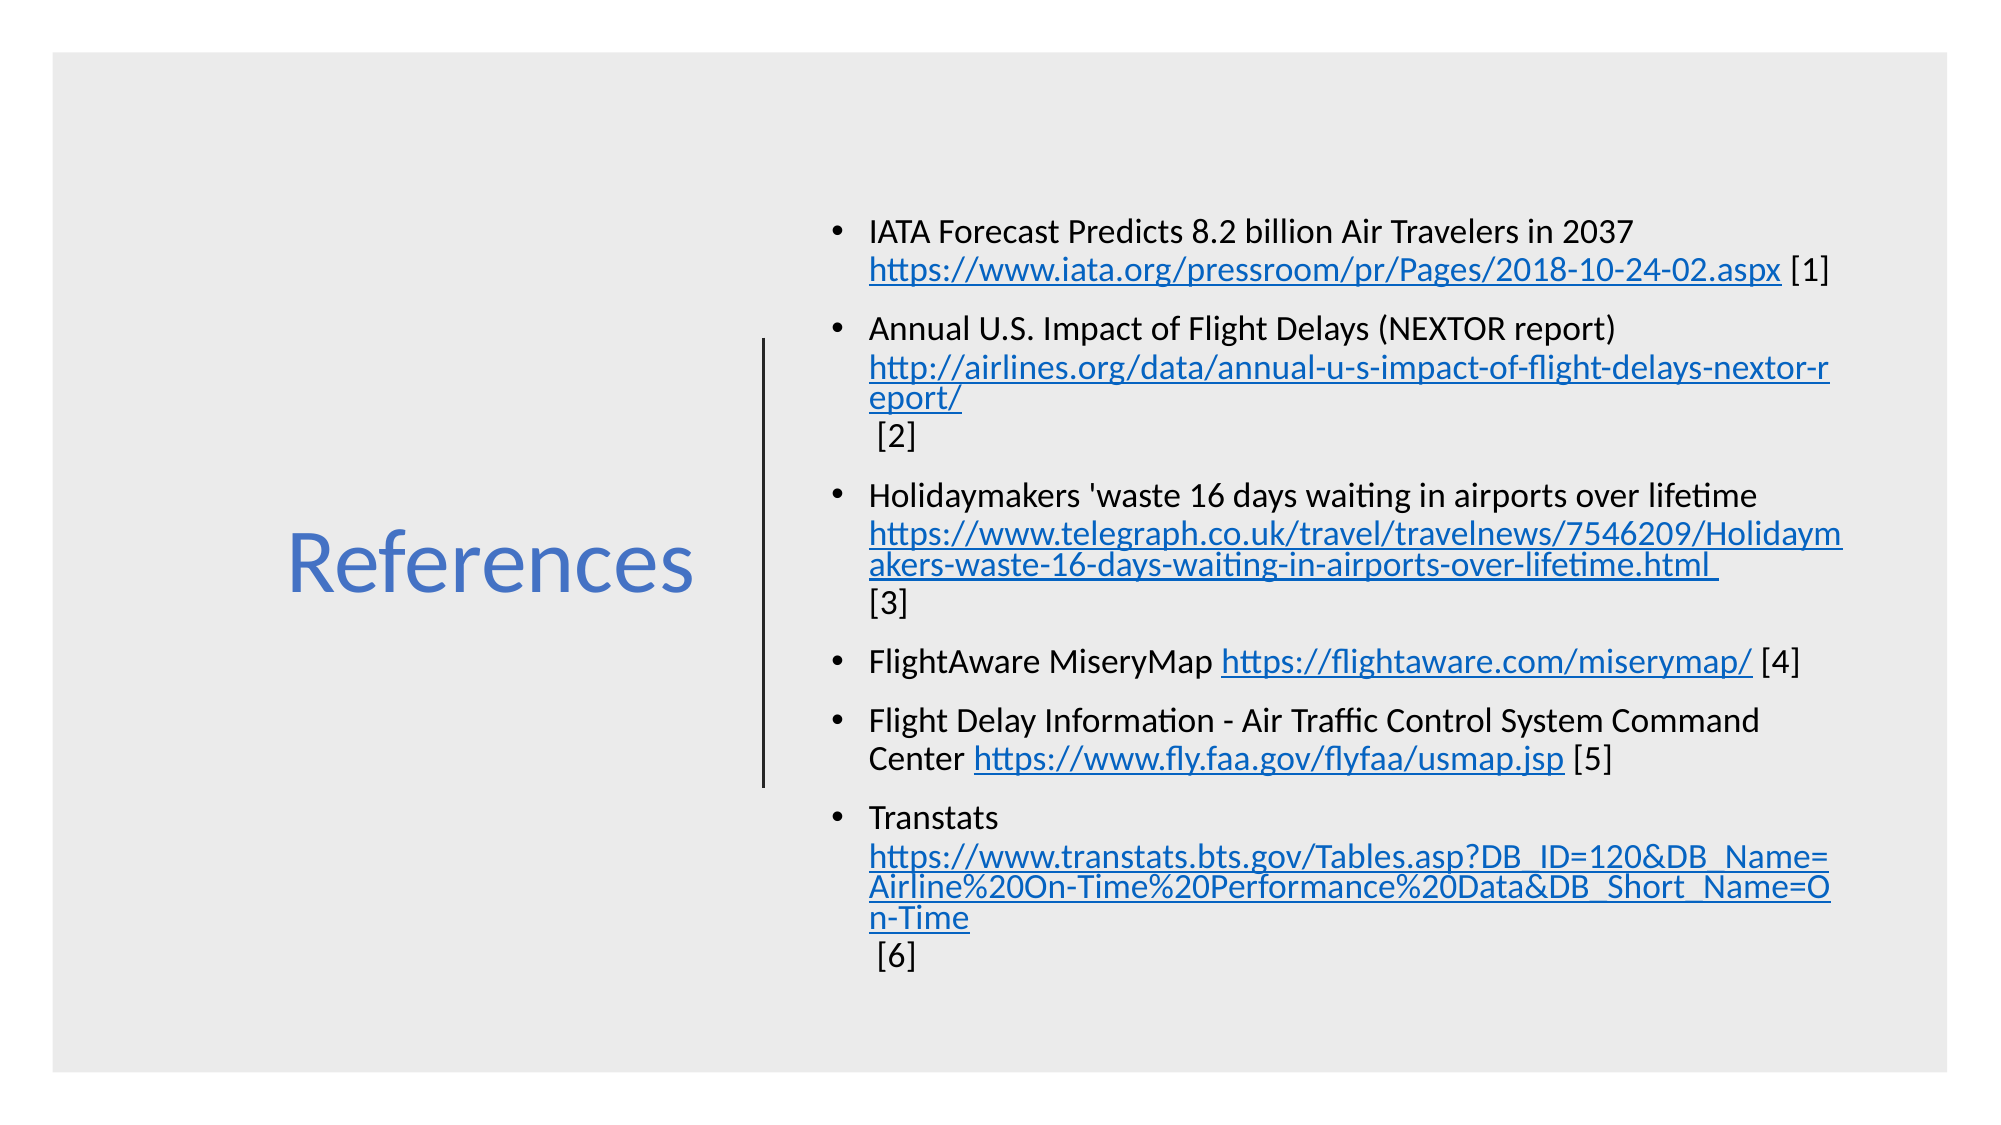

# References
IATA Forecast Predicts 8.2 billion Air Travelers in 2037 https://www.iata.org/pressroom/pr/Pages/2018-10-24-02.aspx [1]
Annual U.S. Impact of Flight Delays (NEXTOR report) http://airlines.org/data/annual-u-s-impact-of-flight-delays-nextor-report/ [2]
Holidaymakers 'waste 16 days waiting in airports over lifetime https://www.telegraph.co.uk/travel/travelnews/7546209/Holidaymakers-waste-16-days-waiting-in-airports-over-lifetime.html [3]
FlightAware MiseryMap https://flightaware.com/miserymap/ [4]
Flight Delay Information - Air Traffic Control System Command Center https://www.fly.faa.gov/flyfaa/usmap.jsp [5]
Transtats https://www.transtats.bts.gov/Tables.asp?DB_ID=120&DB_Name=Airline%20On-Time%20Performance%20Data&DB_Short_Name=On-Time [6]